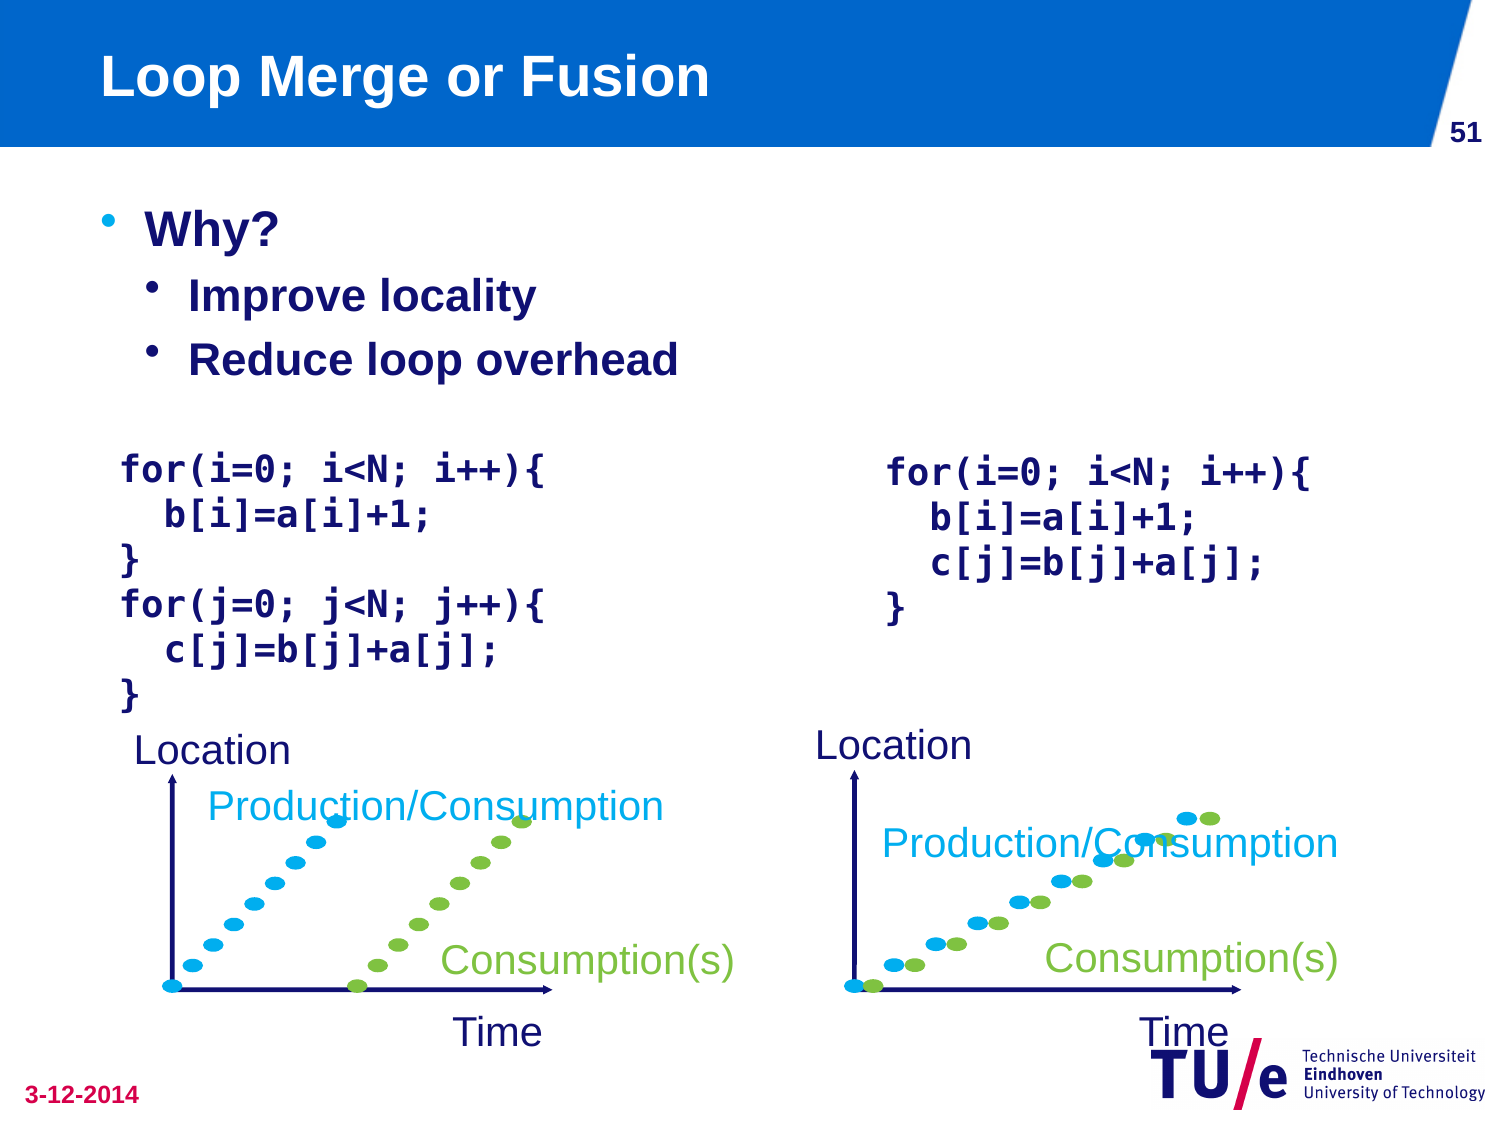

# Loop Merge or Fusion
51
Why?
Improve locality
Reduce loop overhead
for(i=0; i<N; i++){
  b[i]=a[i]+1;
}
for(j=0; j<N; j++){
  c[j]=b[j]+a[j];
}
for(i=0; i<N; i++){
  b[i]=a[i]+1;
  c[j]=b[j]+a[j];
}
Location

Production/Consumption

Consumption(s)

Time
Location
Production/Consumption

Consumption(s)

Time
3-12-2014